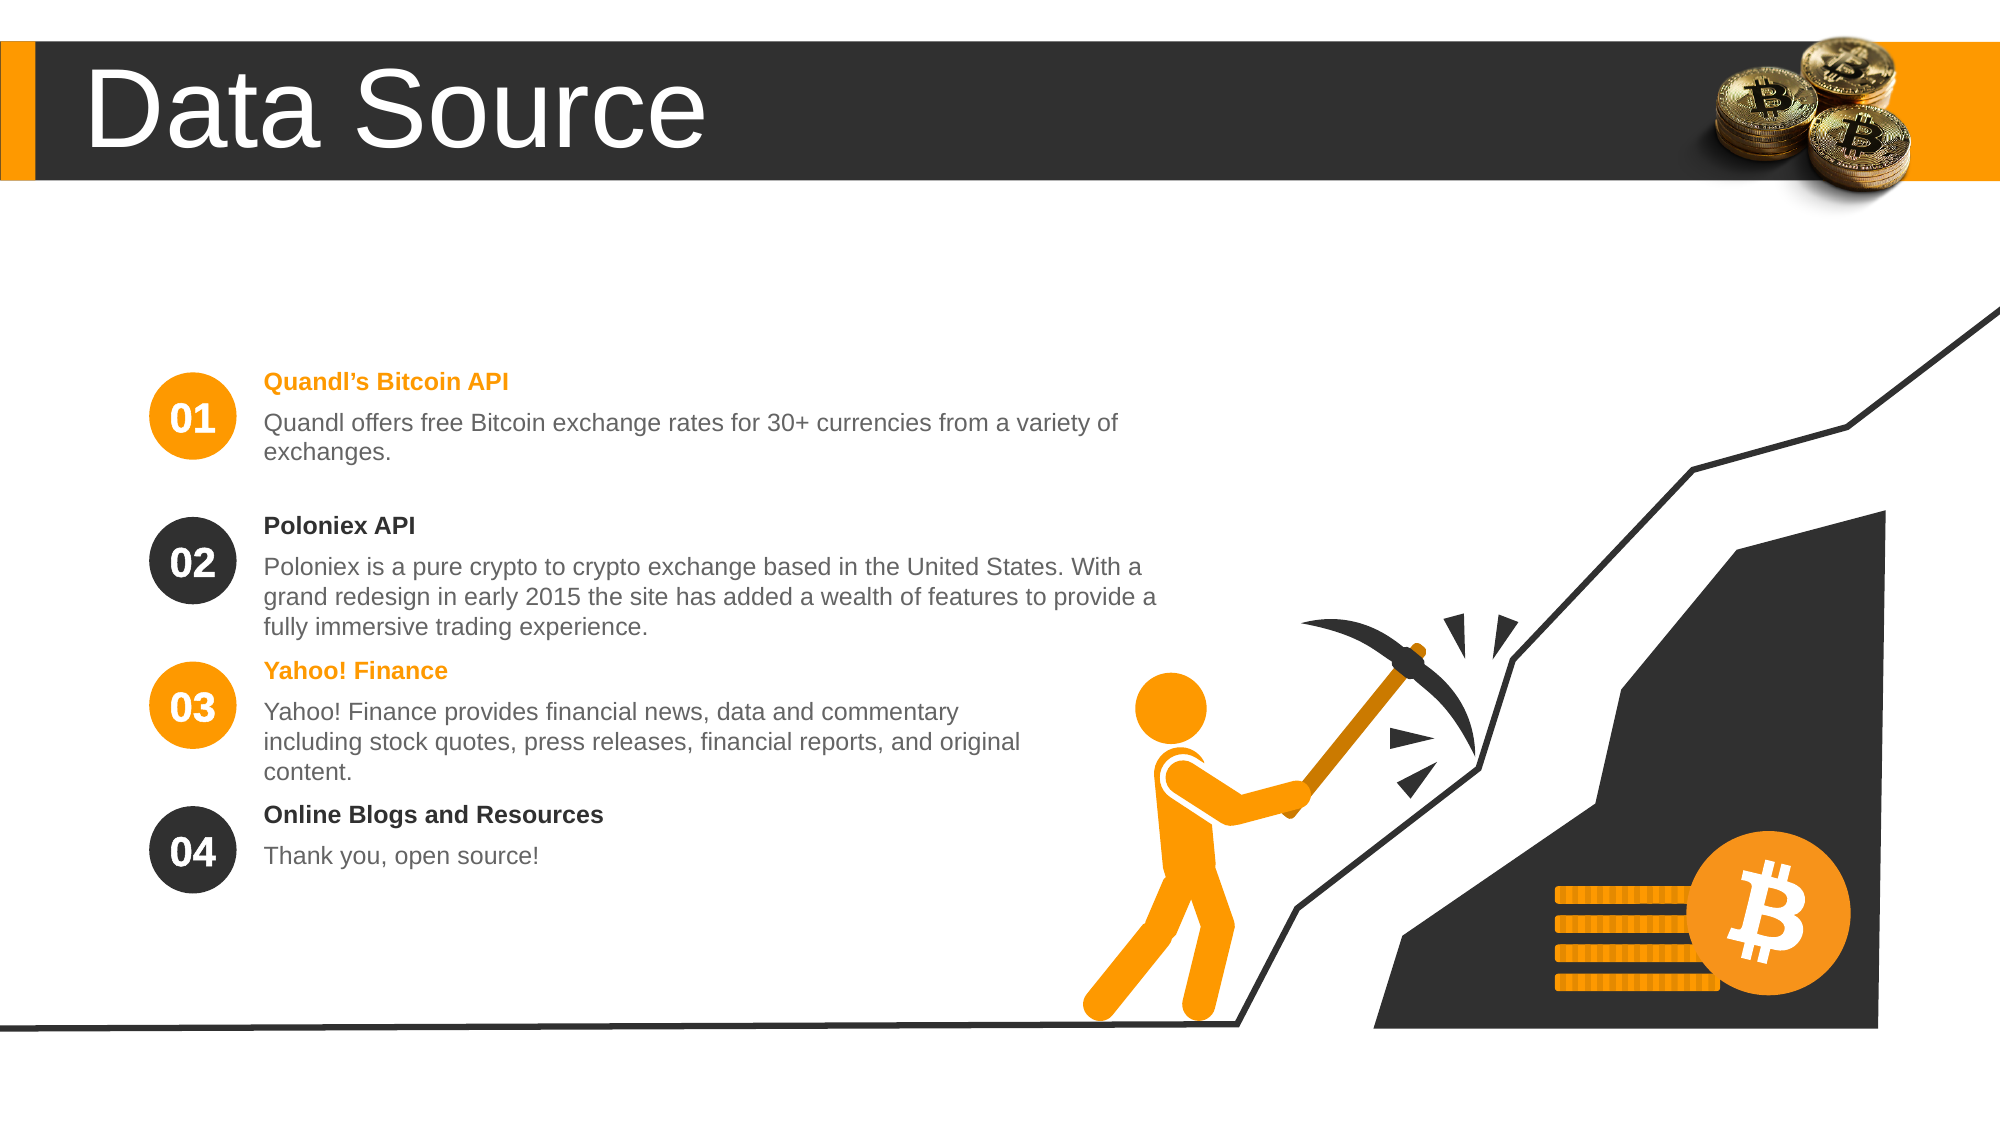

Data Source

Quandl’s Bitcoin API
Quandl offers free Bitcoin exchange rates for 30+ currencies from a variety of exchanges.

01
Poloniex API
Poloniex is a pure crypto to crypto exchange based in the United States. With a grand redesign in early 2015 the site has added a wealth of features to provide a fully immersive trading experience.

02

Yahoo! Finance
Yahoo! Finance provides financial news, data and commentary including stock quotes, press releases, financial reports, and original content.

03

Online Blogs and Resources
Thank you, open source!

04